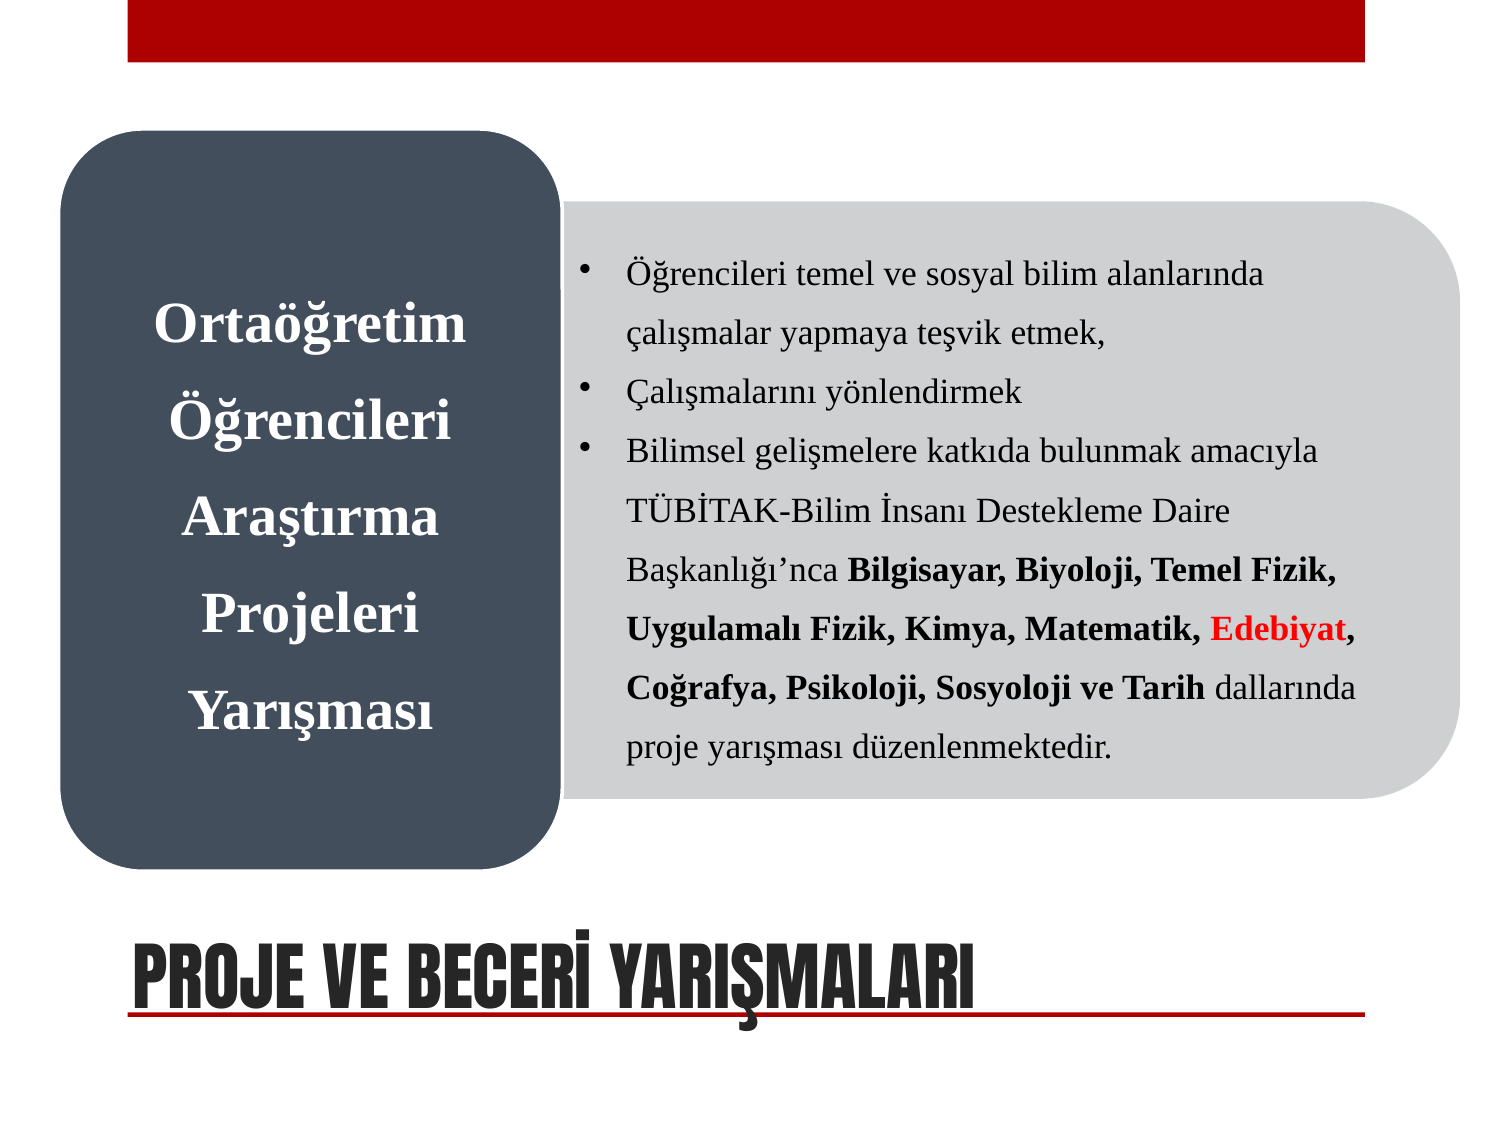

Öğrencileri temel ve sosyal bilim alanlarında çalışmalar yapmaya teşvik etmek,
Çalışmalarını yönlendirmek
# PROJE VE BECERİ YARIŞMALARI